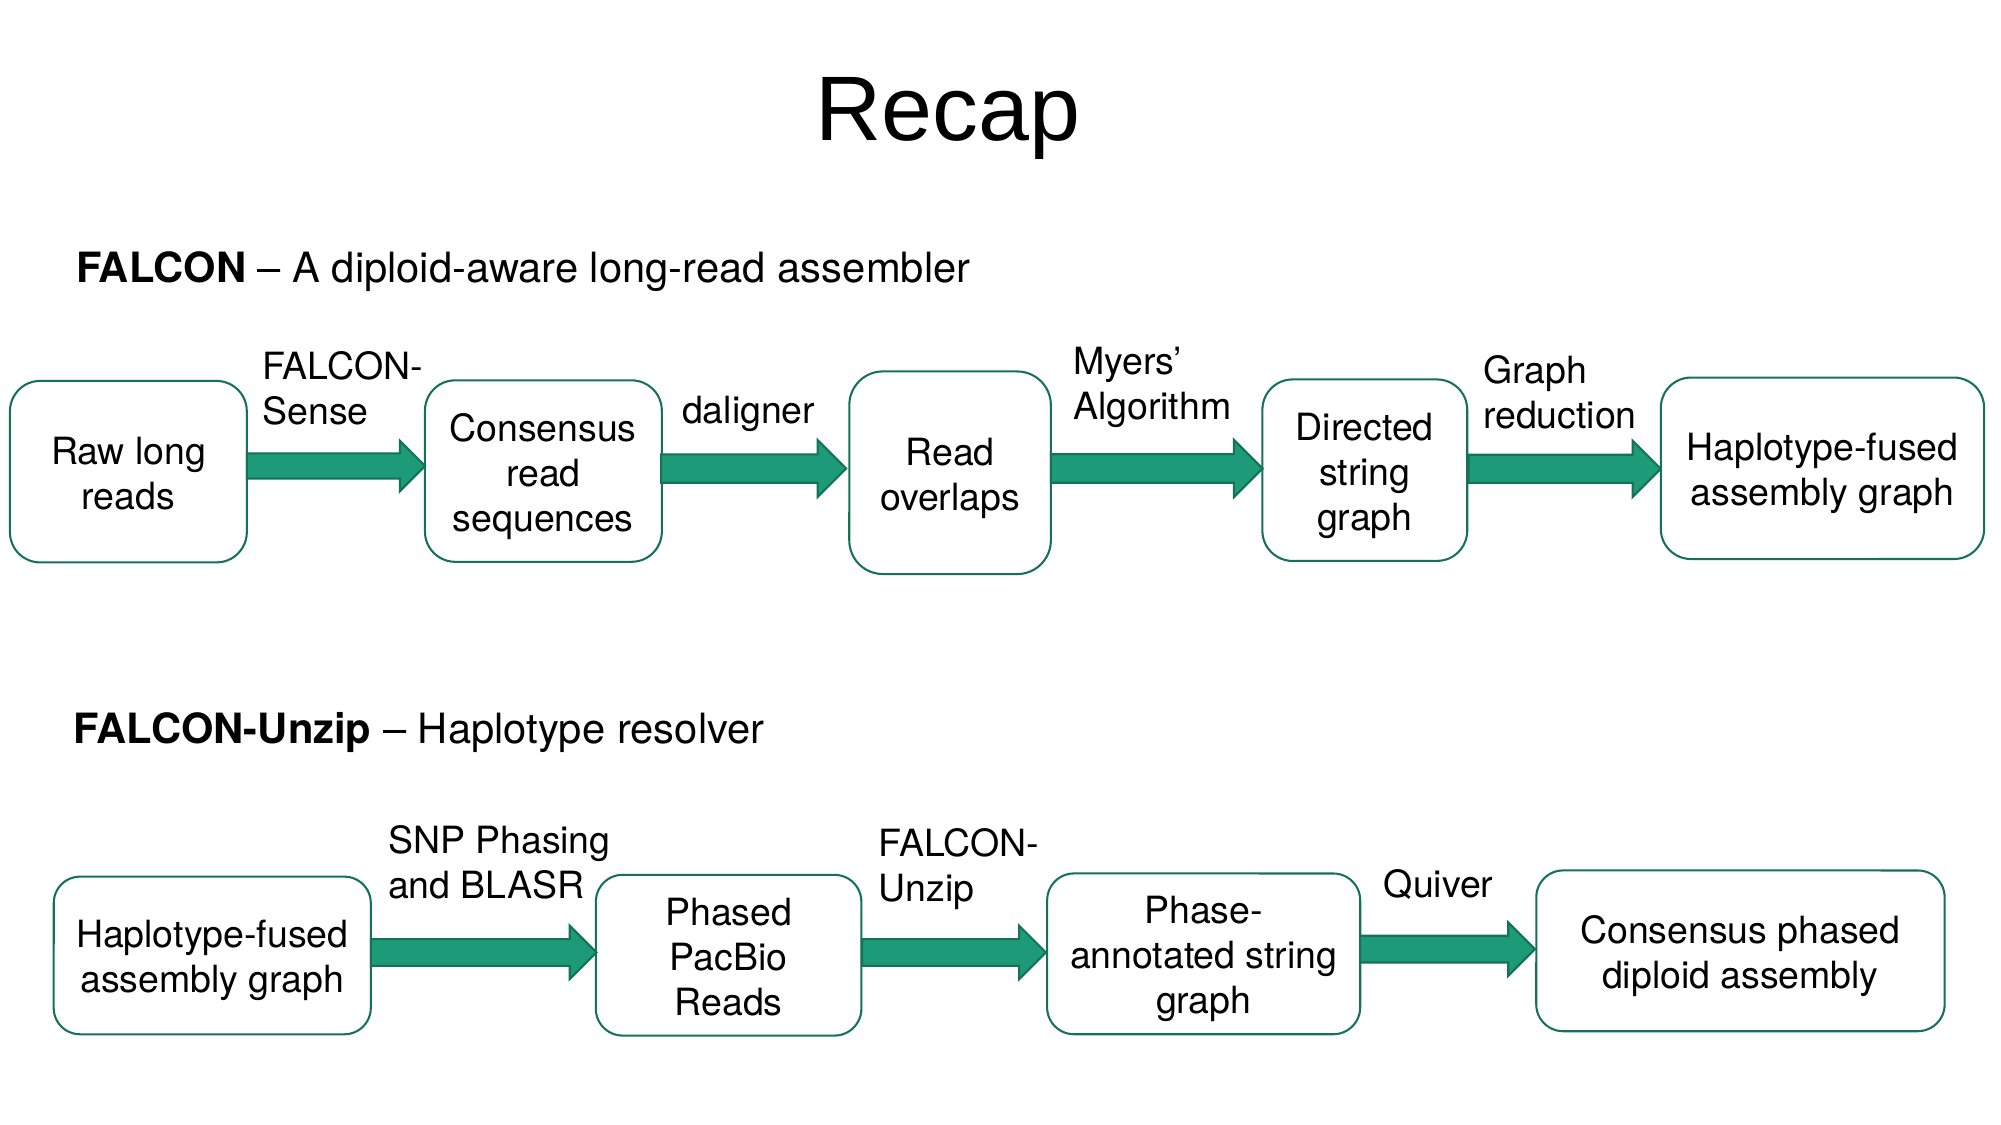

# Recap
FALCON – A diploid-aware long-read assembler
Myers’ Algorithm
FALCON-Sense
Graph reduction
Read overlaps
Haplotype-fused assembly graph
daligner
Directed string graph
Consensus read sequences
Raw long reads

FALCON-Unzip – Haplotype resolver
SNP Phasing and BLASR
FALCON-Unzip
Quiver
Consensus phased diploid assembly
Phase-annotated string graph
Phased PacBio Reads
Haplotype-fused assembly graph